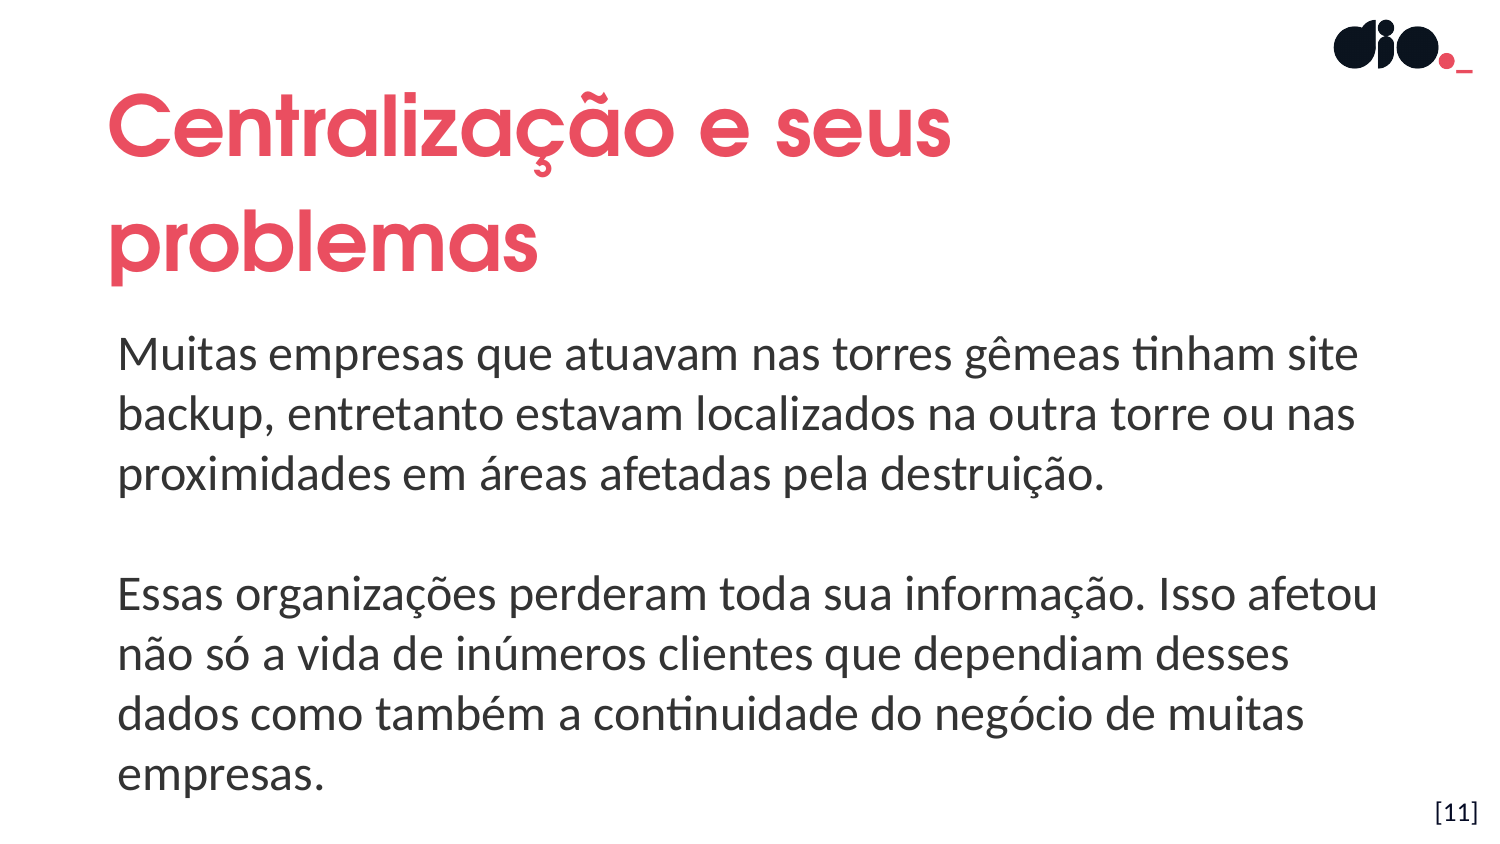

Centralização e seus problemas
Muitas empresas que atuavam nas torres gêmeas tinham site backup, entretanto estavam localizados na outra torre ou nas proximidades em áreas afetadas pela destruição.

Essas organizações perderam toda sua informação. Isso afetou não só a vida de inúmeros clientes que dependiam desses dados como também a continuidade do negócio de muitas empresas.
[11]